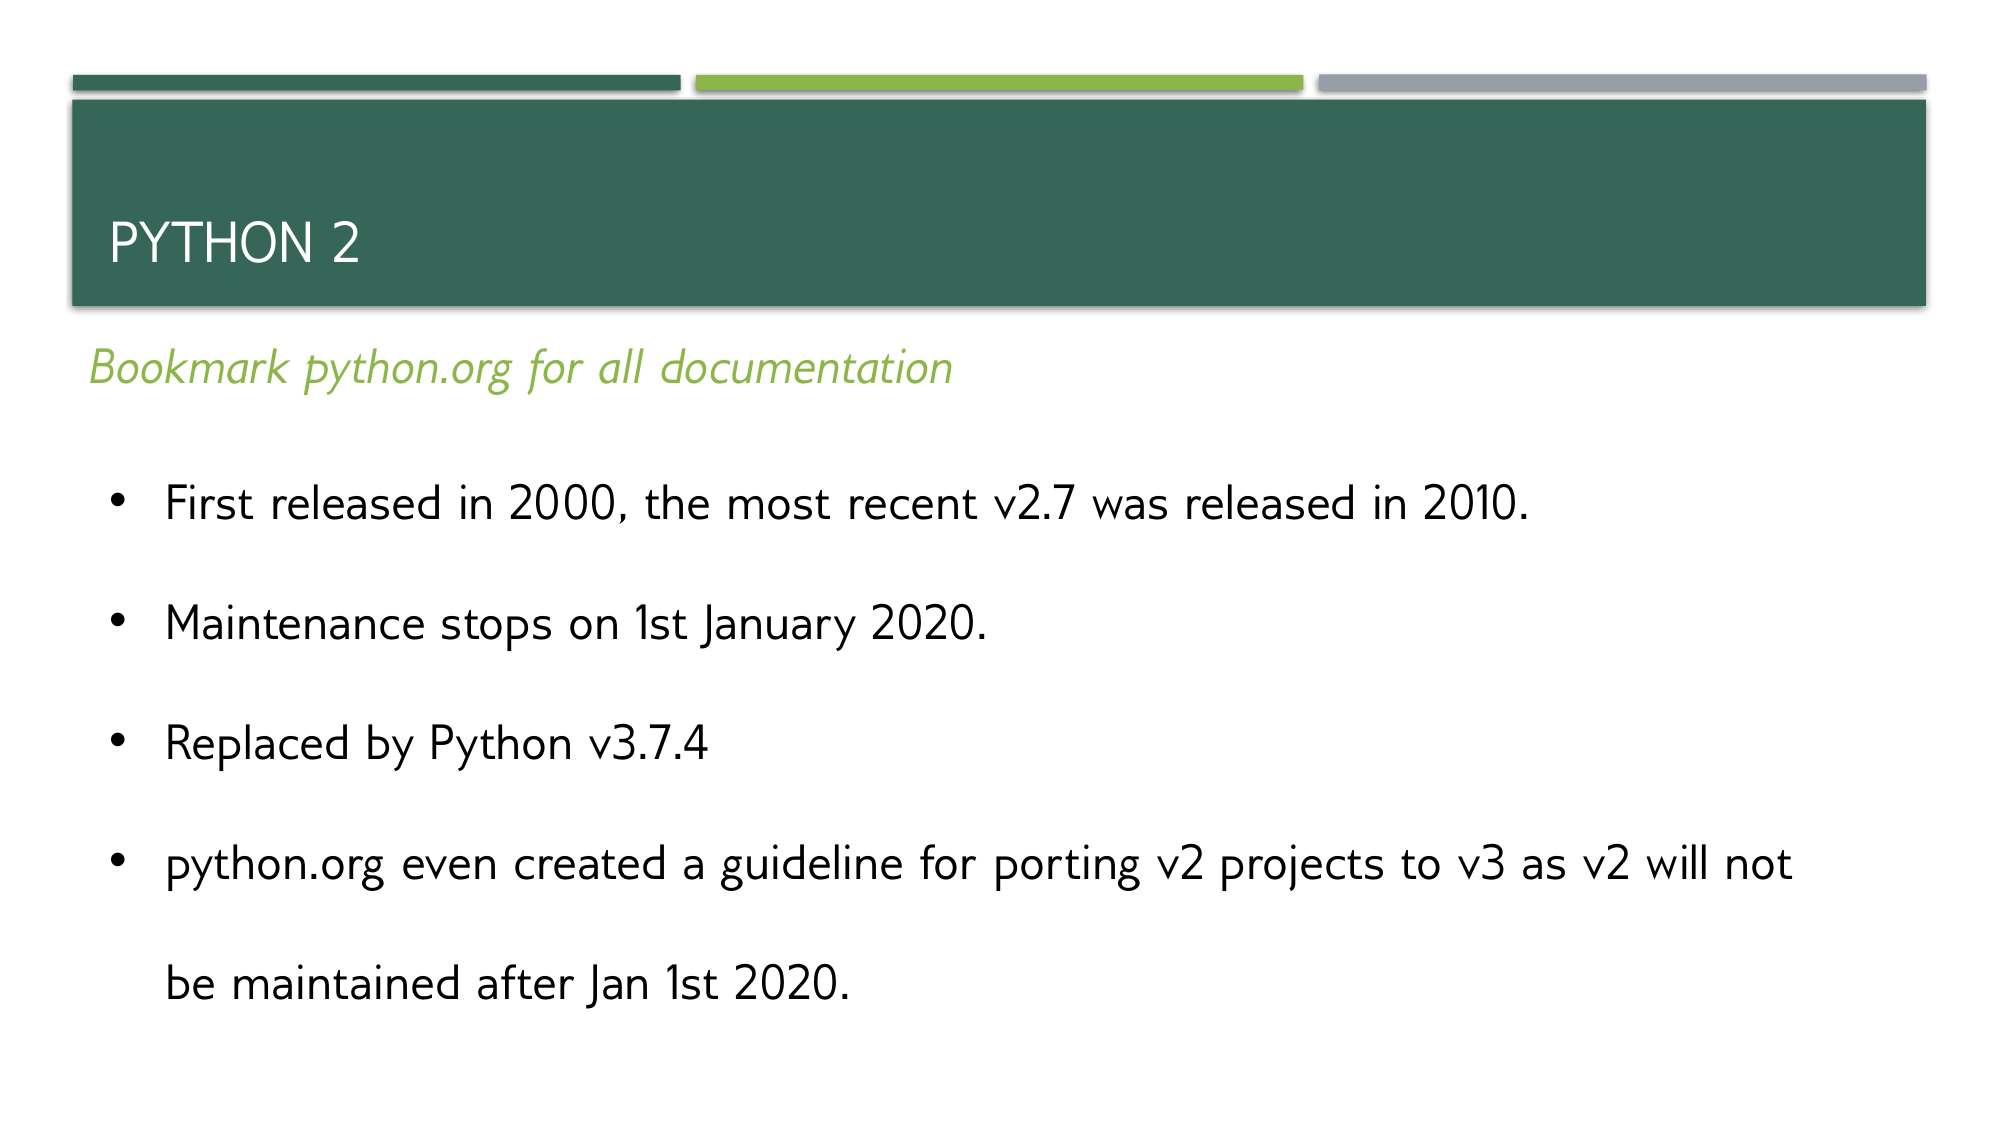

# Python 2
Bookmark python.org for all documentation
First released in 2000, the most recent v2.7 was released in 2010.
Maintenance stops on 1st January 2020.
Replaced by Python v3.7.4
python.org even created a guideline for porting v2 projects to v3 as v2 will not be maintained after Jan 1st 2020.